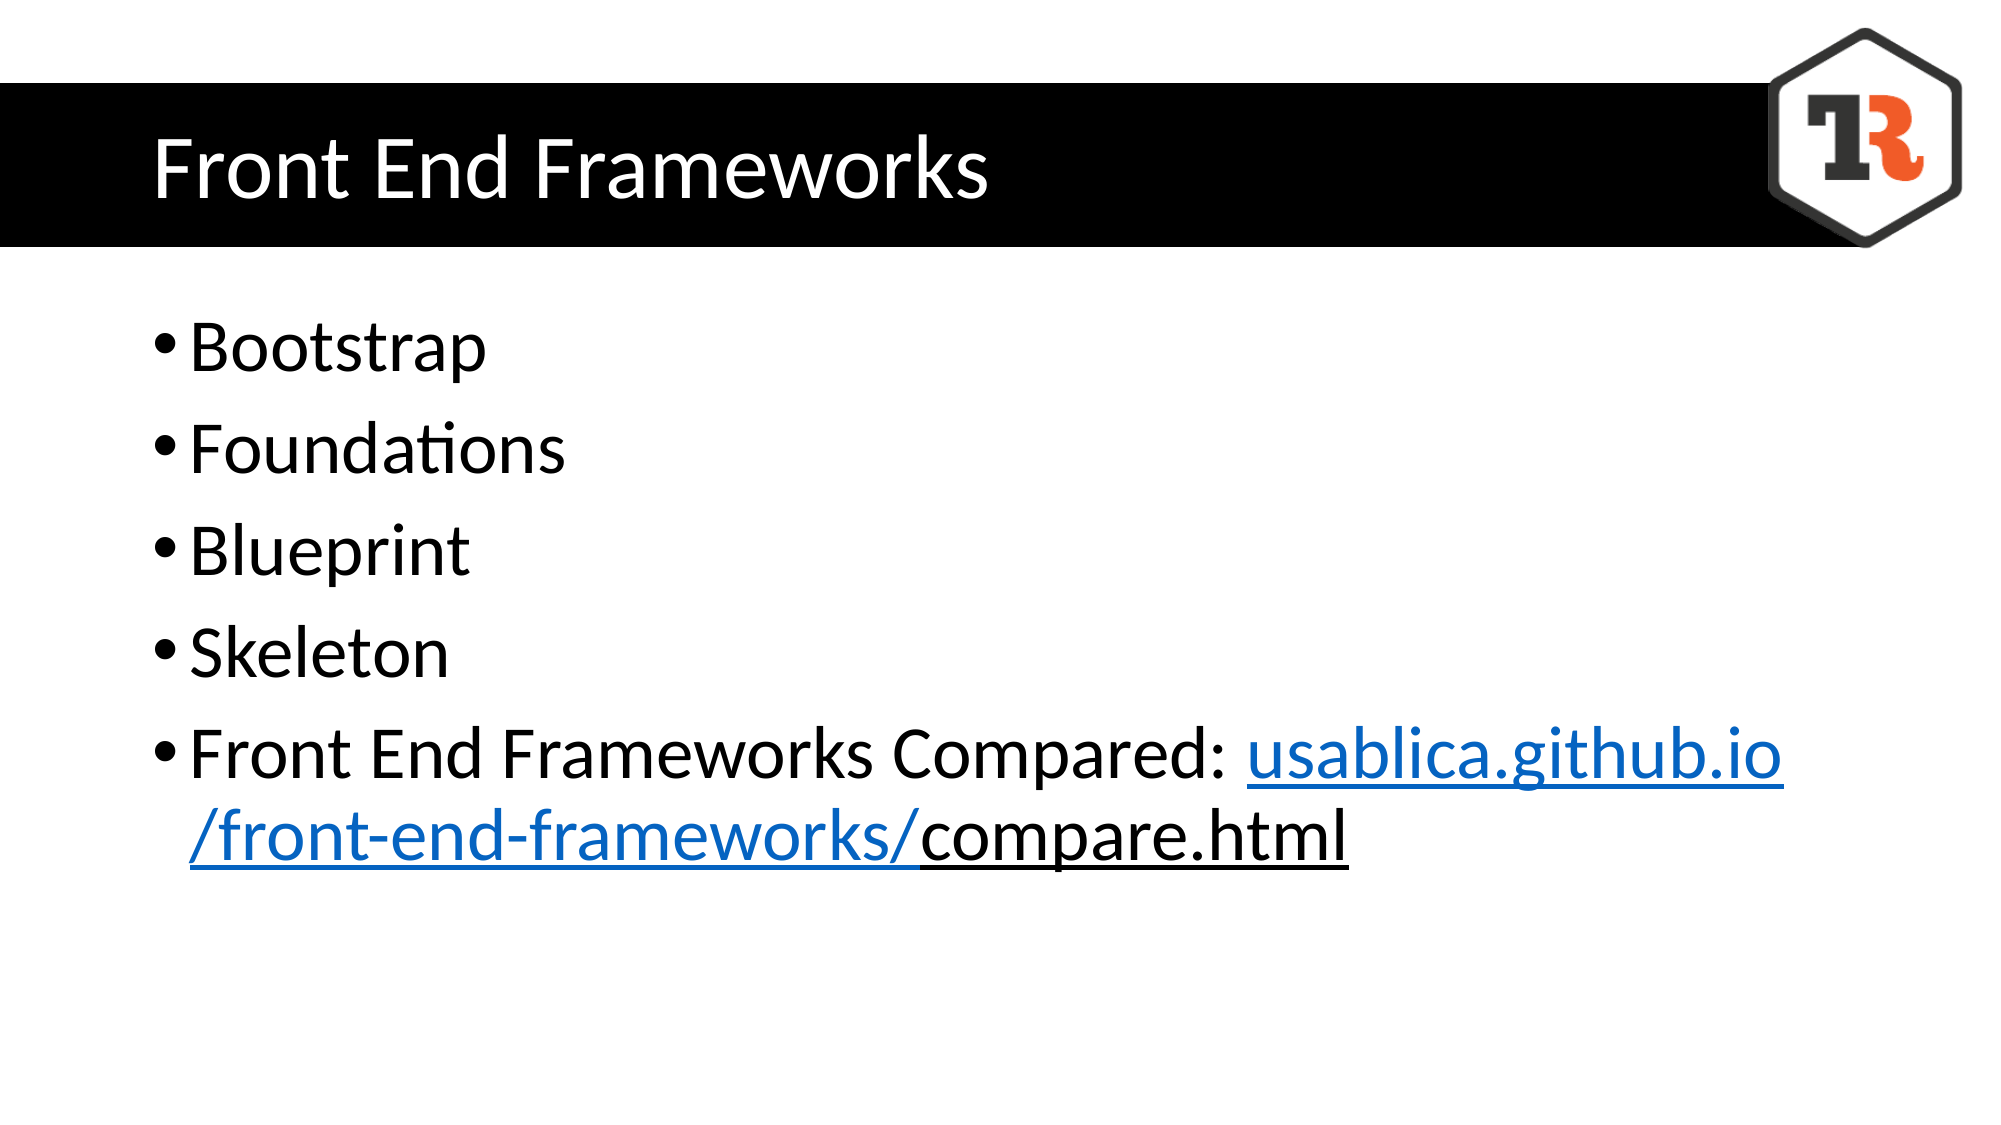

# Front End Frameworks
Bootstrap
Foundations
Blueprint
Skeleton
Front End Frameworks Compared: usablica.github.io/front-end-frameworks/compare.html